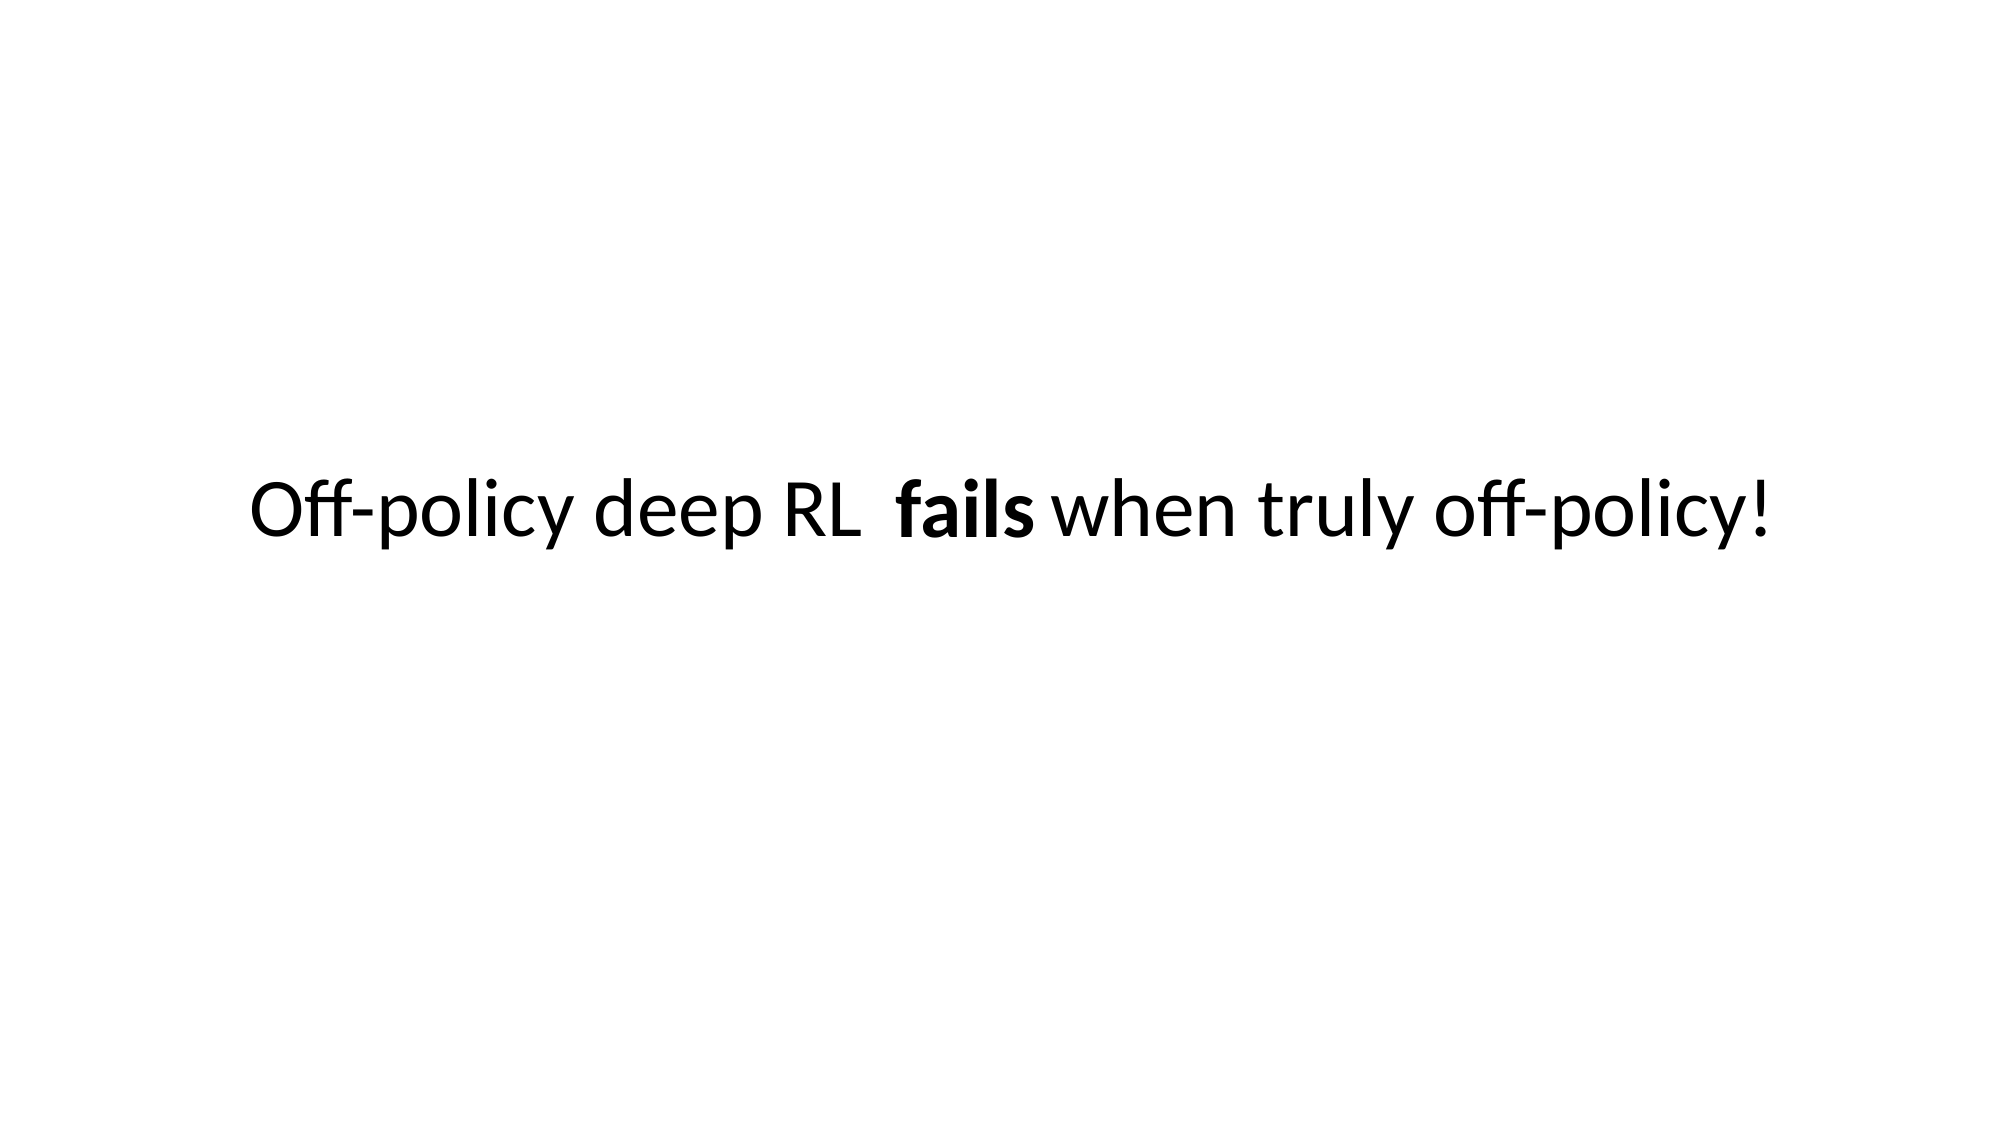

fails
Off-policy deep RL          when truly off-policy!